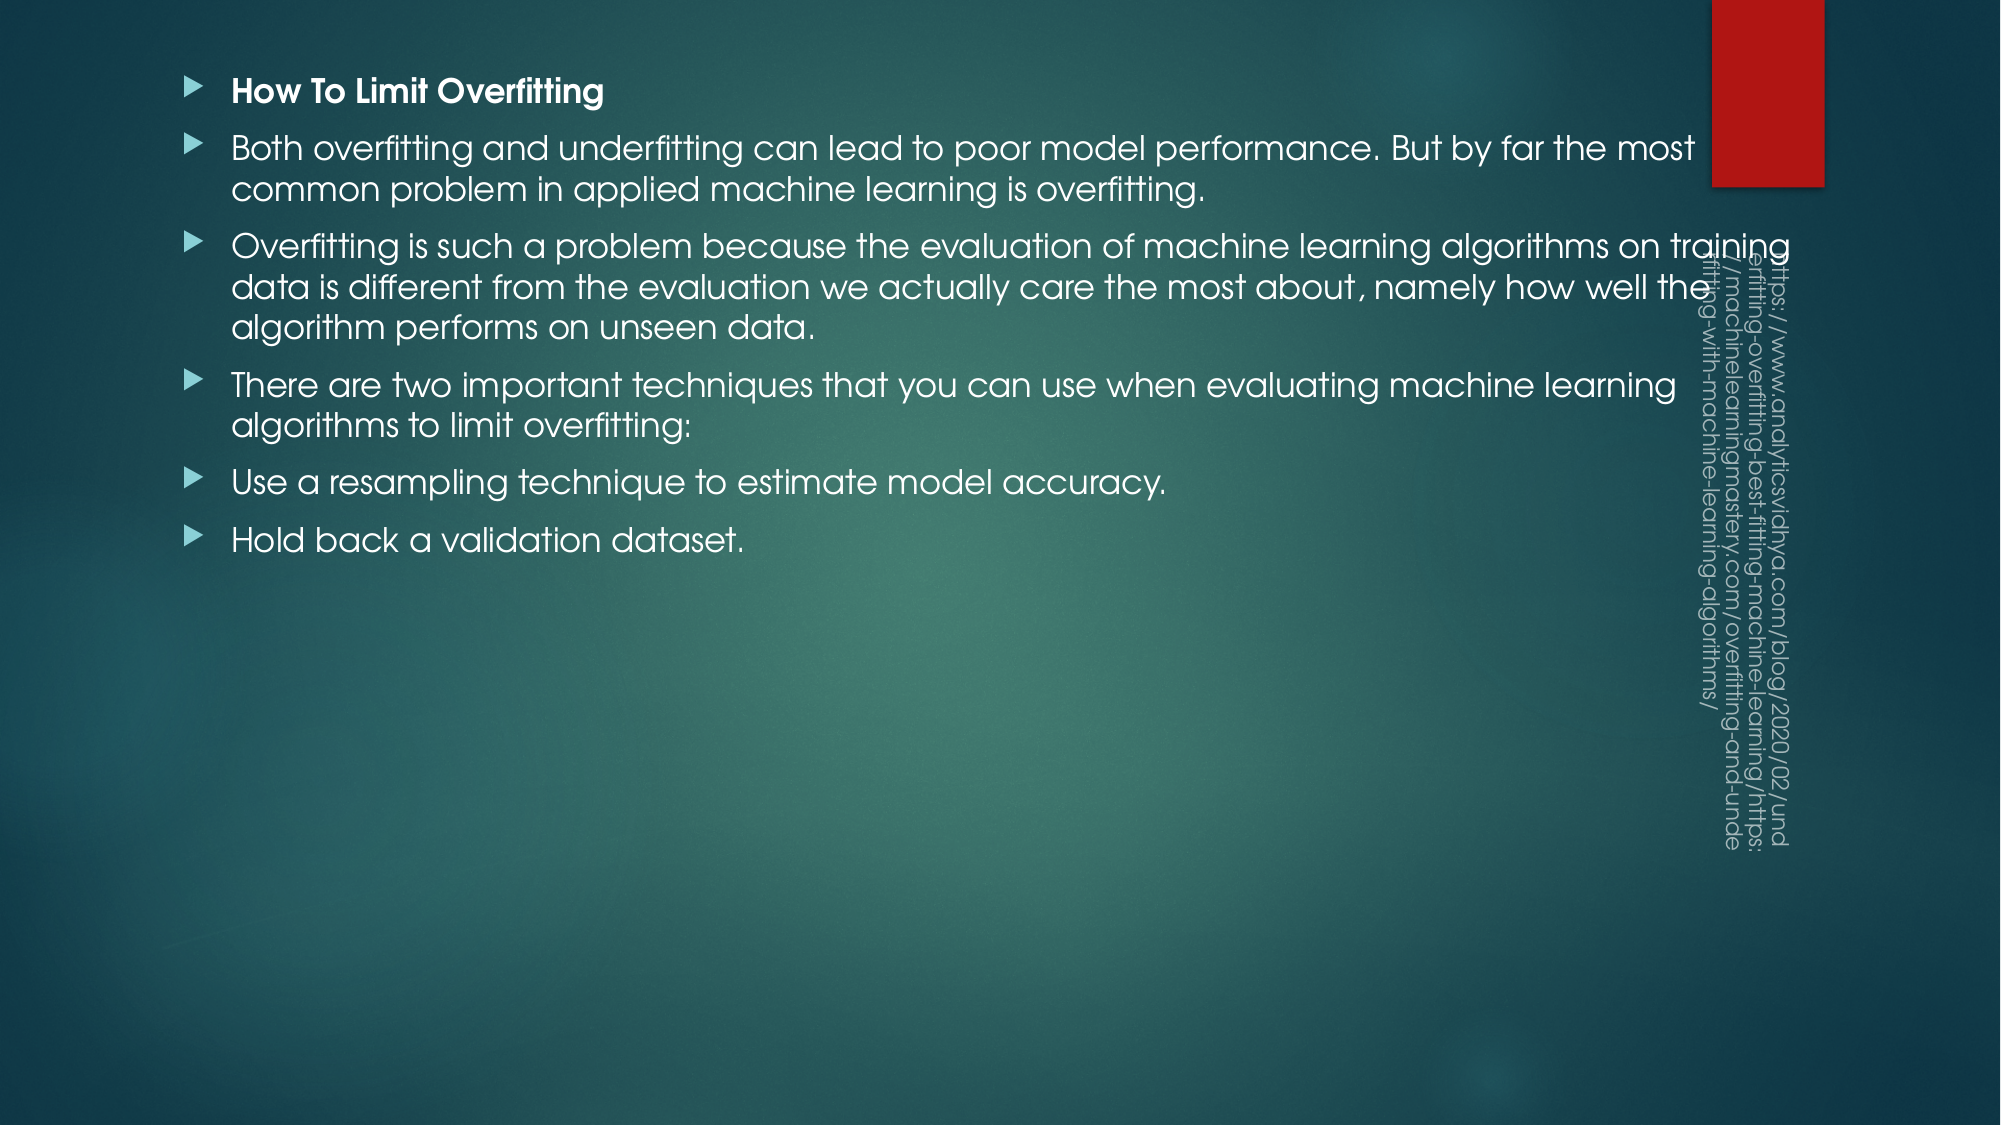

How To Limit Overfitting
Both overfitting and underfitting can lead to poor model performance. But by far the most common problem in applied machine learning is overfitting.
Overfitting is such a problem because the evaluation of machine learning algorithms on training data is different from the evaluation we actually care the most about, namely how well the algorithm performs on unseen data.
There are two important techniques that you can use when evaluating machine learning algorithms to limit overfitting:
Use a resampling technique to estimate model accuracy.
Hold back a validation dataset.

#
https://www.analyticsvidhya.com/blog/2020/02/underfitting-overfitting-best-fitting-machine-learning/https://machinelearningmastery.com/overfitting-and-underfitting-with-machine-learning-algorithms/